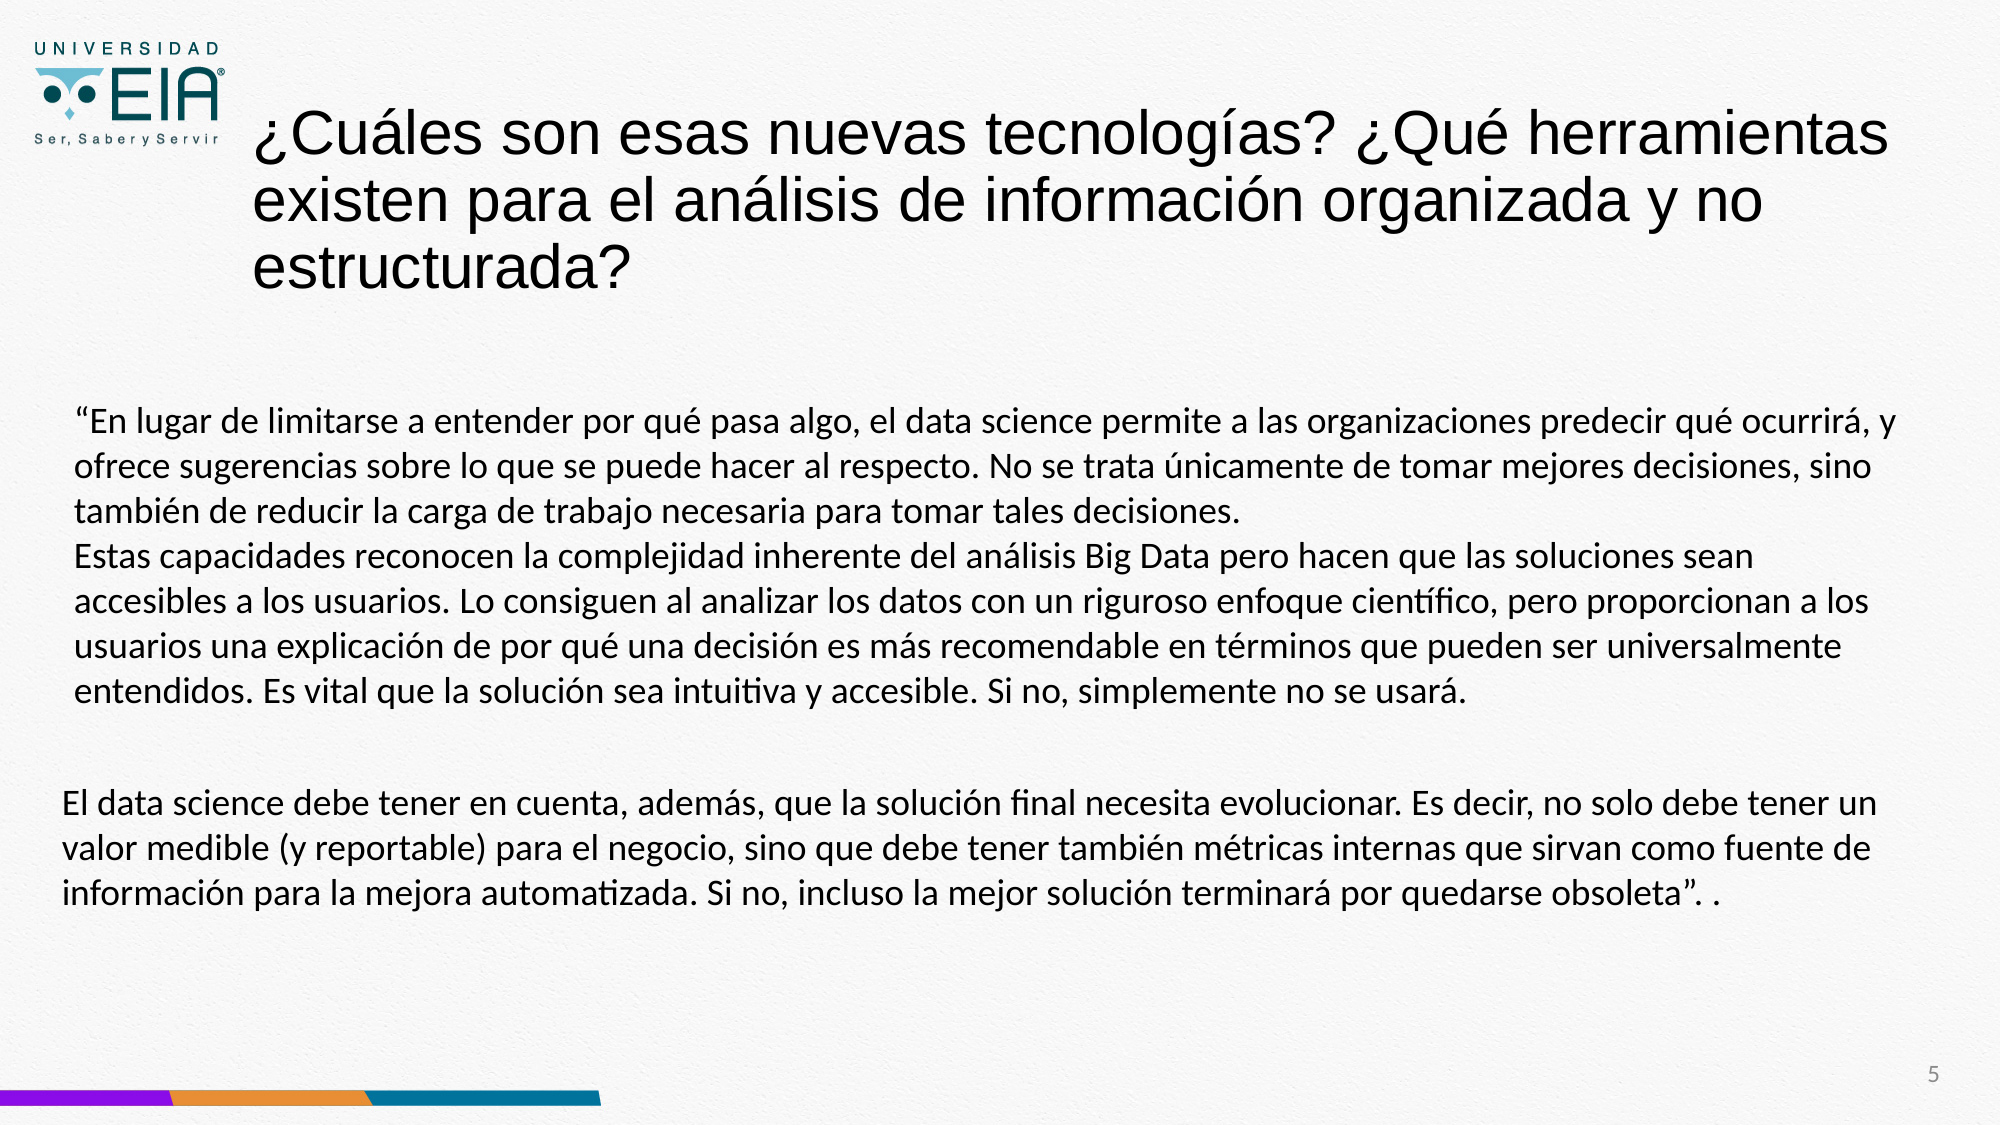

# ¿Cuáles son esas nuevas tecnologías? ¿Qué herramientas existen para el análisis de información organizada y no estructurada?
“En lugar de limitarse a entender por qué pasa algo, el data science permite a las organizaciones predecir qué ocurrirá, y ofrece sugerencias sobre lo que se puede hacer al respecto. No se trata únicamente de tomar mejores decisiones, sino también de reducir la carga de trabajo necesaria para tomar tales decisiones.
Estas capacidades reconocen la complejidad inherente del análisis Big Data pero hacen que las soluciones sean accesibles a los usuarios. Lo consiguen al analizar los datos con un riguroso enfoque científico, pero proporcionan a los usuarios una explicación de por qué una decisión es más recomendable en términos que pueden ser universalmente entendidos. Es vital que la solución sea intuitiva y accesible. Si no, simplemente no se usará.
El data science debe tener en cuenta, además, que la solución final necesita evolucionar. Es decir, no solo debe tener un valor medible (y reportable) para el negocio, sino que debe tener también métricas internas que sirvan como fuente de información para la mejora automatizada. Si no, incluso la mejor solución terminará por quedarse obsoleta”. .
5